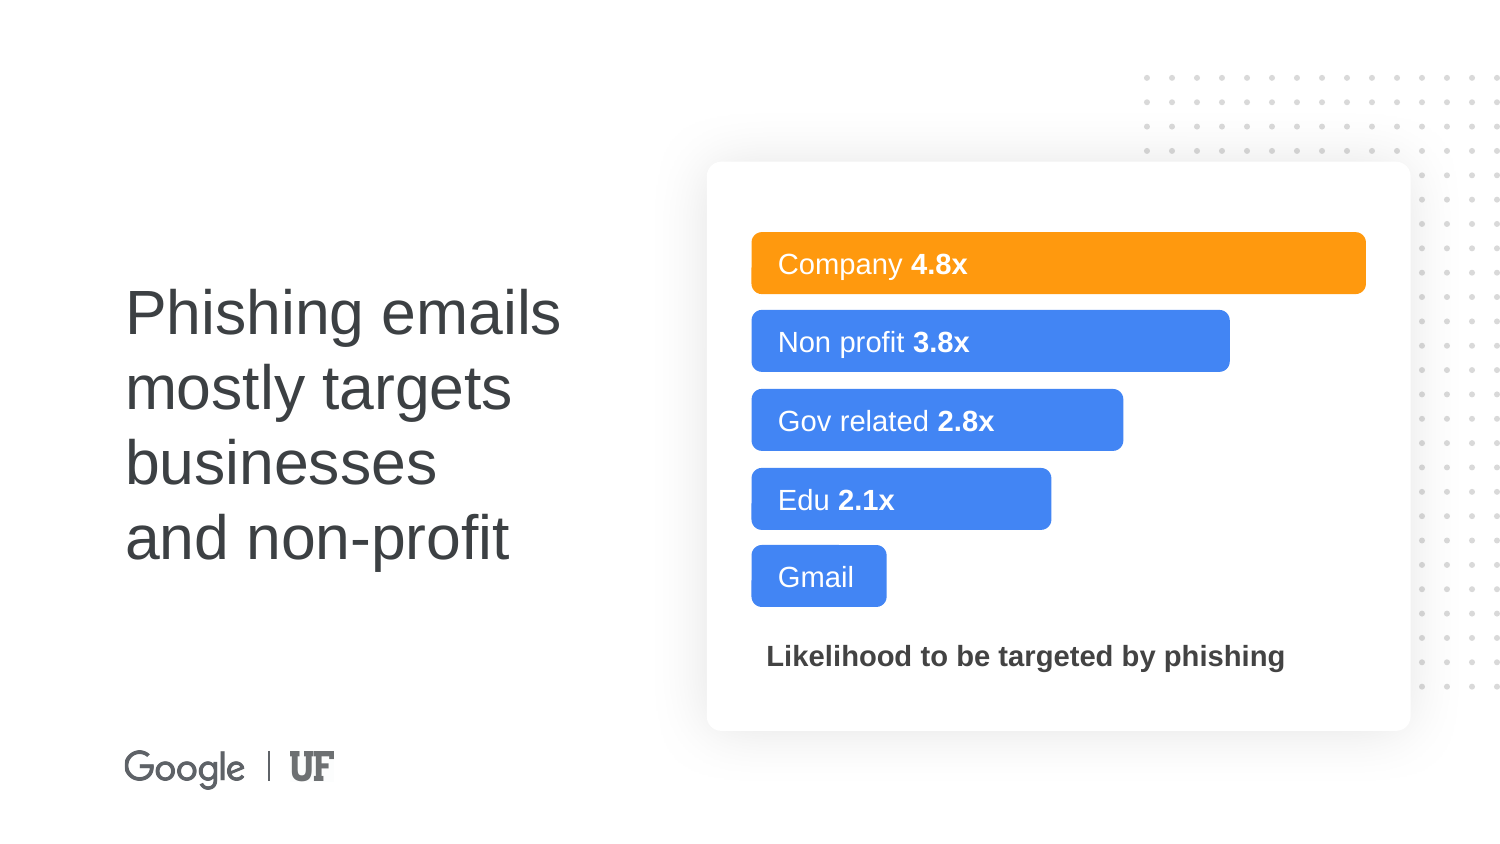

Company 4.8x
Phishing emails mostly targets businesses
and non-profit
 Non profit 3.8x
 Gov related 2.8x
 Edu 2.1x
 Gmail
Likelihood to be targeted by phishing